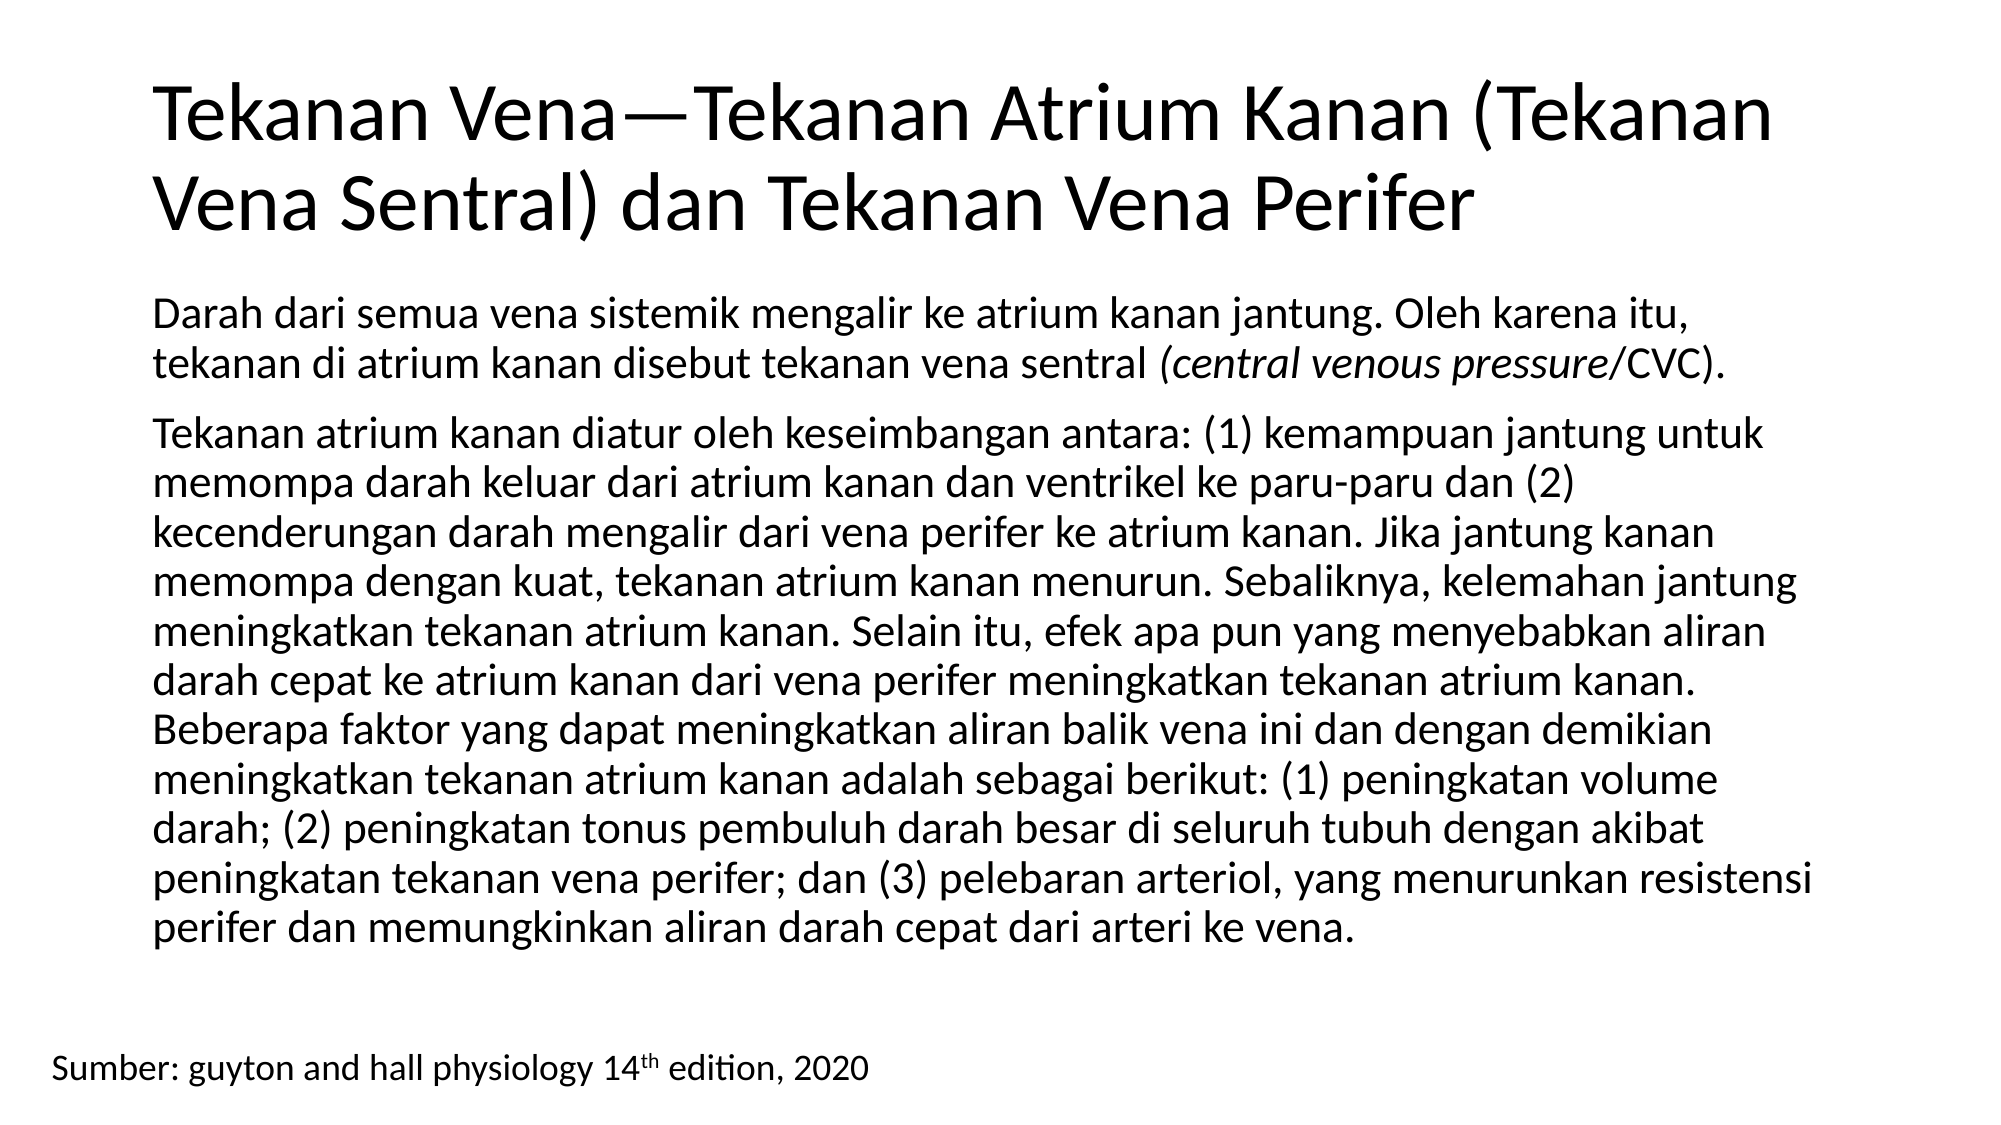

# Tekanan Vena—Tekanan Atrium Kanan (Tekanan Vena Sentral) dan Tekanan Vena Perifer
Darah dari semua vena sistemik mengalir ke atrium kanan jantung. Oleh karena itu, tekanan di atrium kanan disebut tekanan vena sentral (central venous pressure/CVC).
Tekanan atrium kanan diatur oleh keseimbangan antara: (1) kemampuan jantung untuk memompa darah keluar dari atrium kanan dan ventrikel ke paru-paru dan (2) kecenderungan darah mengalir dari vena perifer ke atrium kanan. Jika jantung kanan memompa dengan kuat, tekanan atrium kanan menurun. Sebaliknya, kelemahan jantung meningkatkan tekanan atrium kanan. Selain itu, efek apa pun yang menyebabkan aliran darah cepat ke atrium kanan dari vena perifer meningkatkan tekanan atrium kanan. Beberapa faktor yang dapat meningkatkan aliran balik vena ini dan dengan demikian meningkatkan tekanan atrium kanan adalah sebagai berikut: (1) peningkatan volume darah; (2) peningkatan tonus pembuluh darah besar di seluruh tubuh dengan akibat peningkatan tekanan vena perifer; dan (3) pelebaran arteriol, yang menurunkan resistensi perifer dan memungkinkan aliran darah cepat dari arteri ke vena.
Sumber: guyton and hall physiology 14th edition, 2020